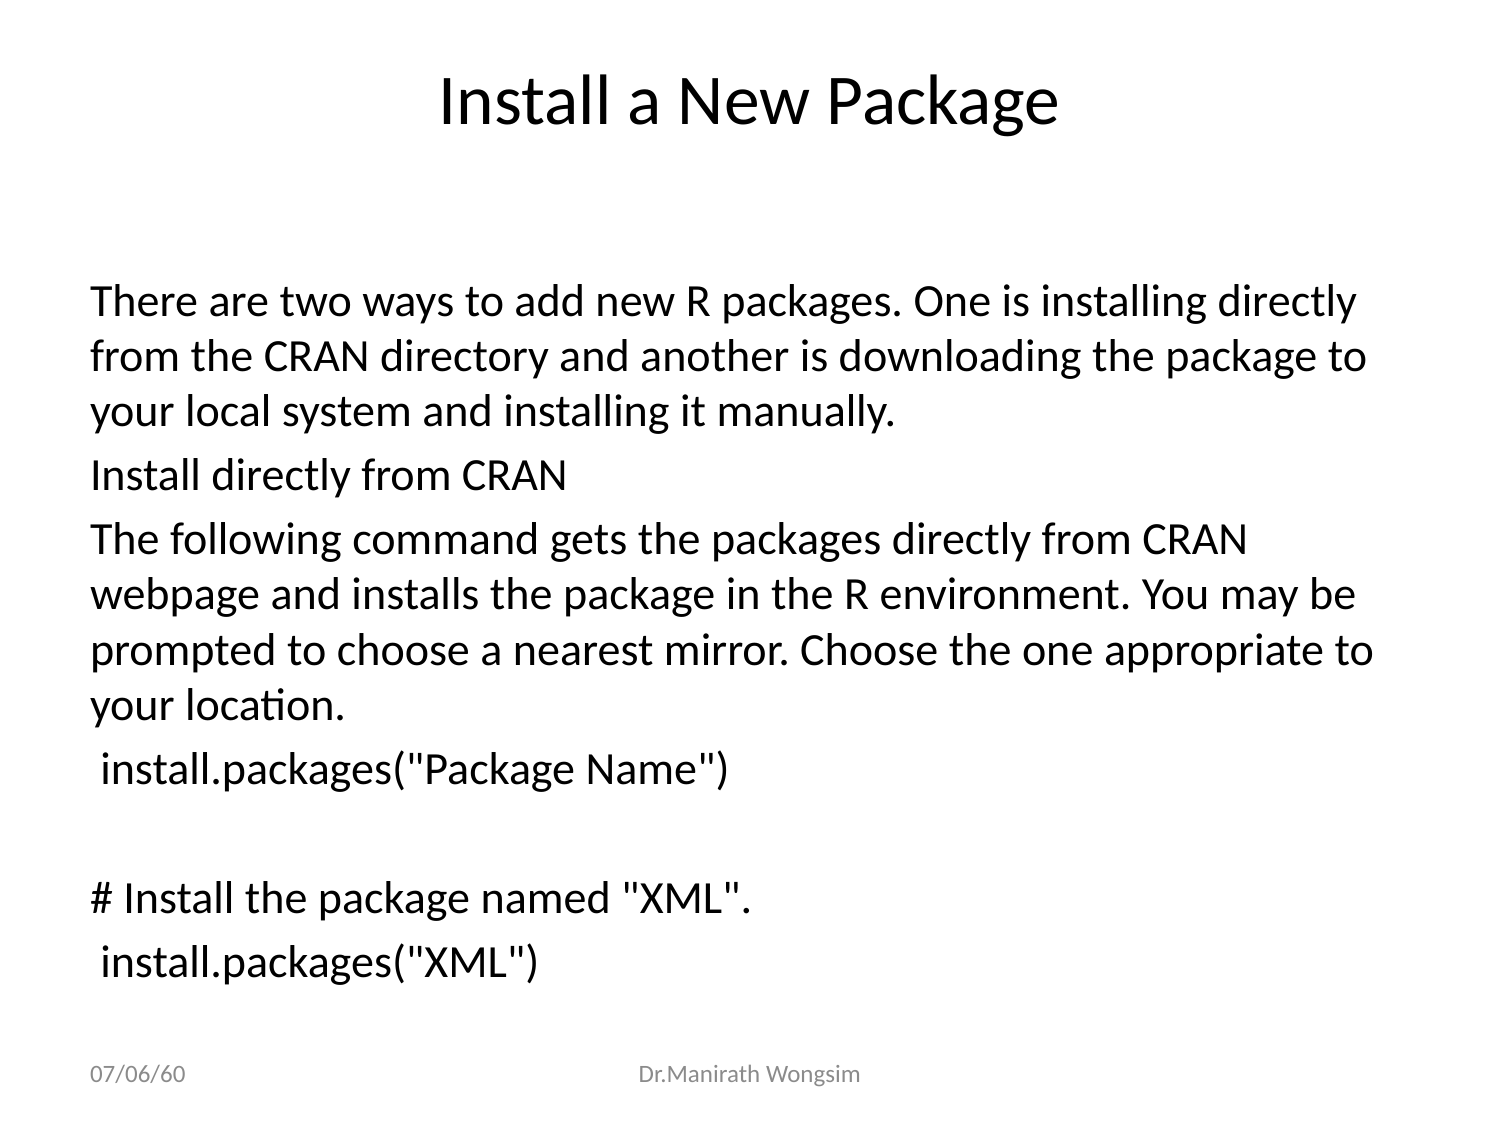

# Install a New Package
There are two ways to add new R packages. One is installing directly from the CRAN directory and another is downloading the package to your local system and installing it manually.
Install directly from CRAN
The following command gets the packages directly from CRAN webpage and installs the package in the R environment. You may be prompted to choose a nearest mirror. Choose the one appropriate to your location.
 install.packages("Package Name")

# Install the package named "XML".
 install.packages("XML")

07/06/60
Dr.Manirath Wongsim